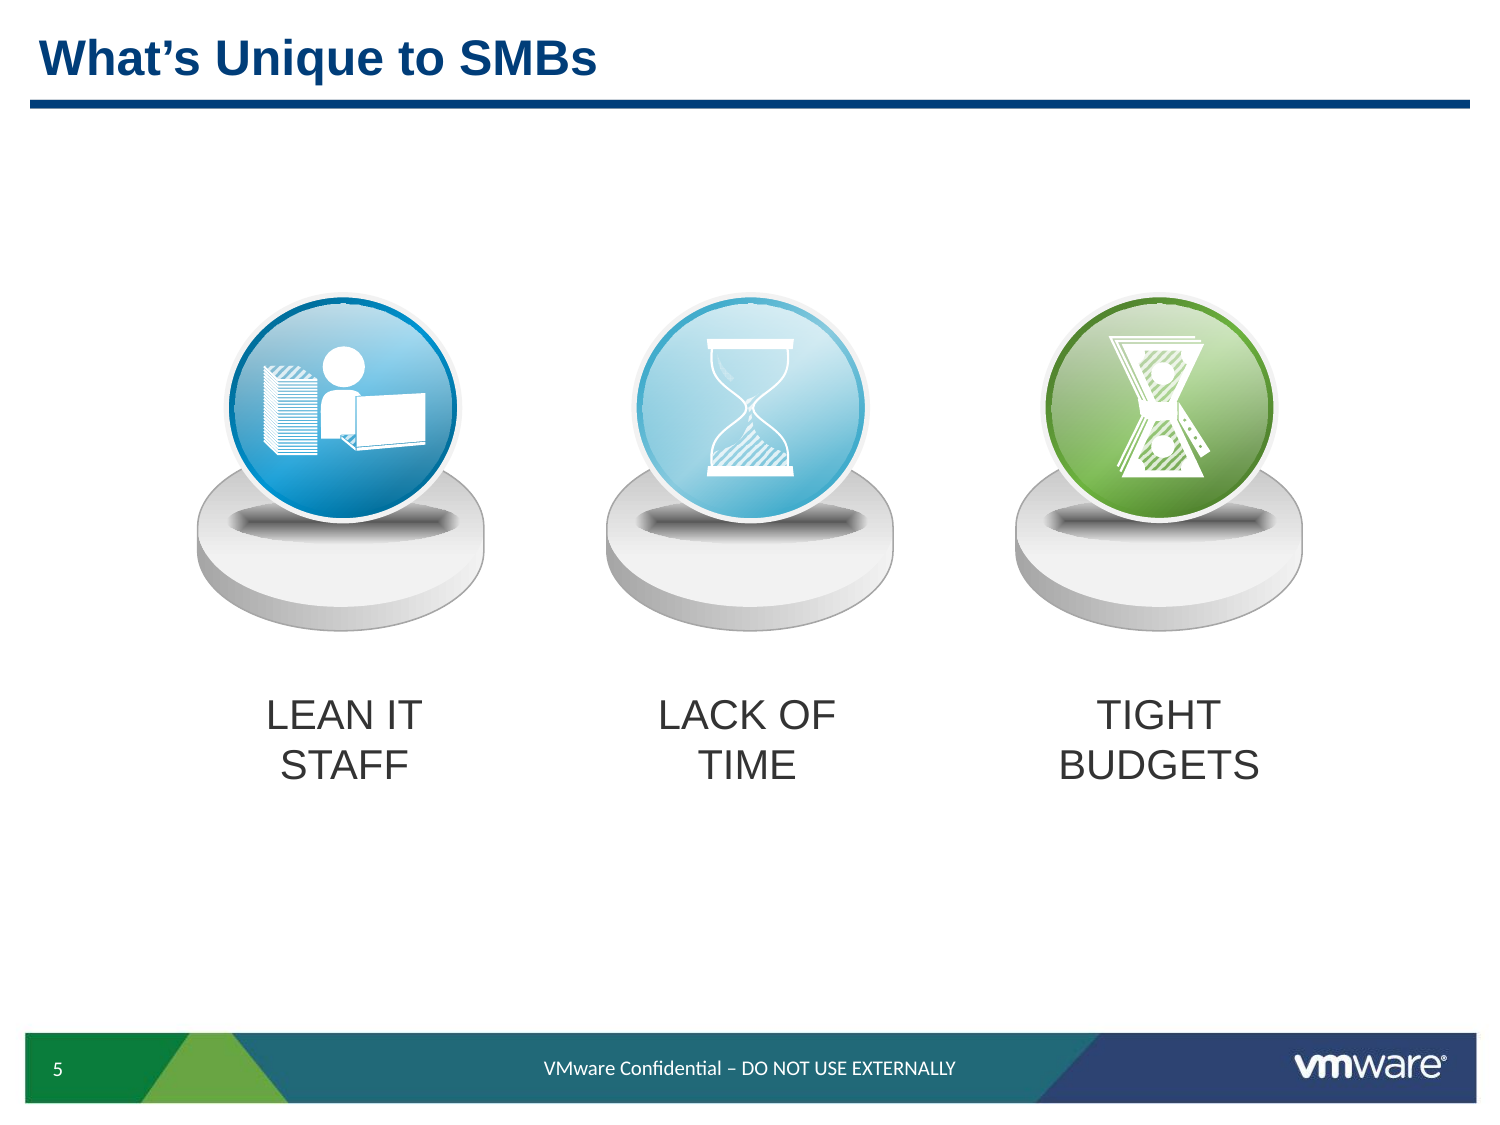

# What’s Unique to SMBs

LEAN IT
STAFF
LACK OF
TIME
TIGHT
BUDGETS